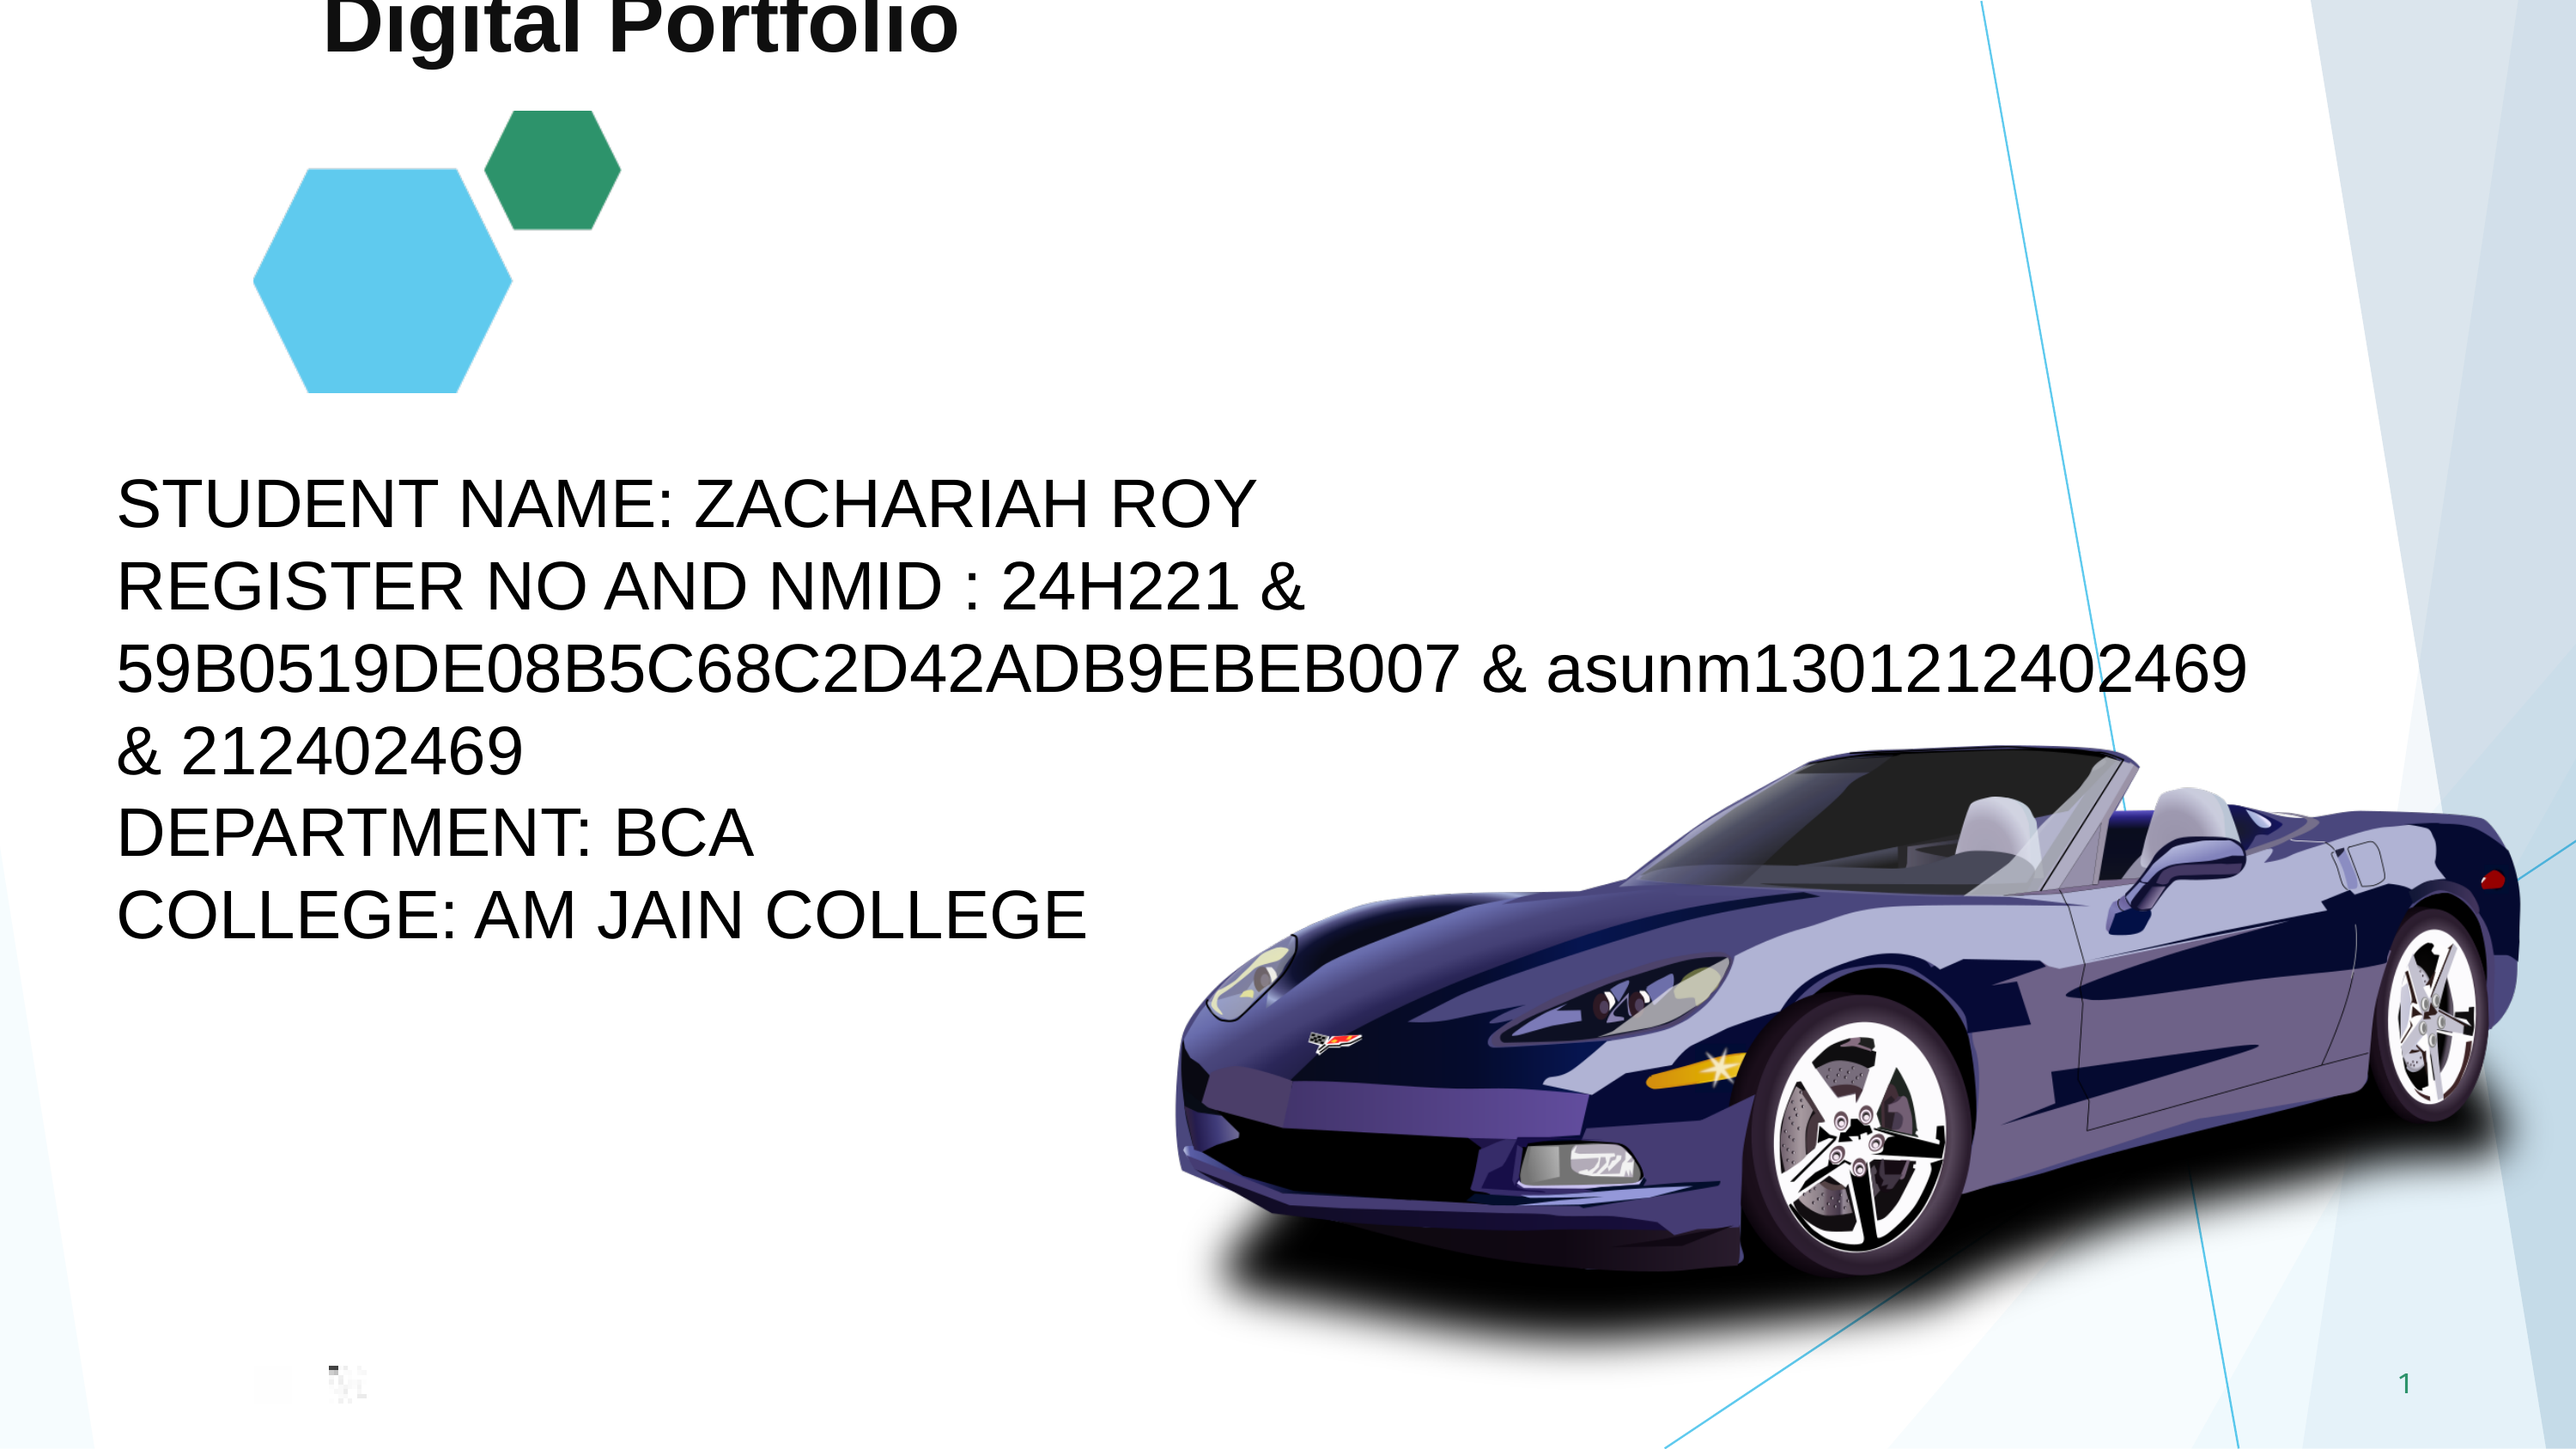

Digital Portfolio

STUDENT NAME: ZACHARIAH ROY
REGISTER NO AND NMID : 24H221 & 59B0519DE08B5C68C2D42ADB9EBEB007 & asunm1301212402469 & 212402469
DEPARTMENT: BCA
COLLEGE: AM JAIN COLLEGE

1